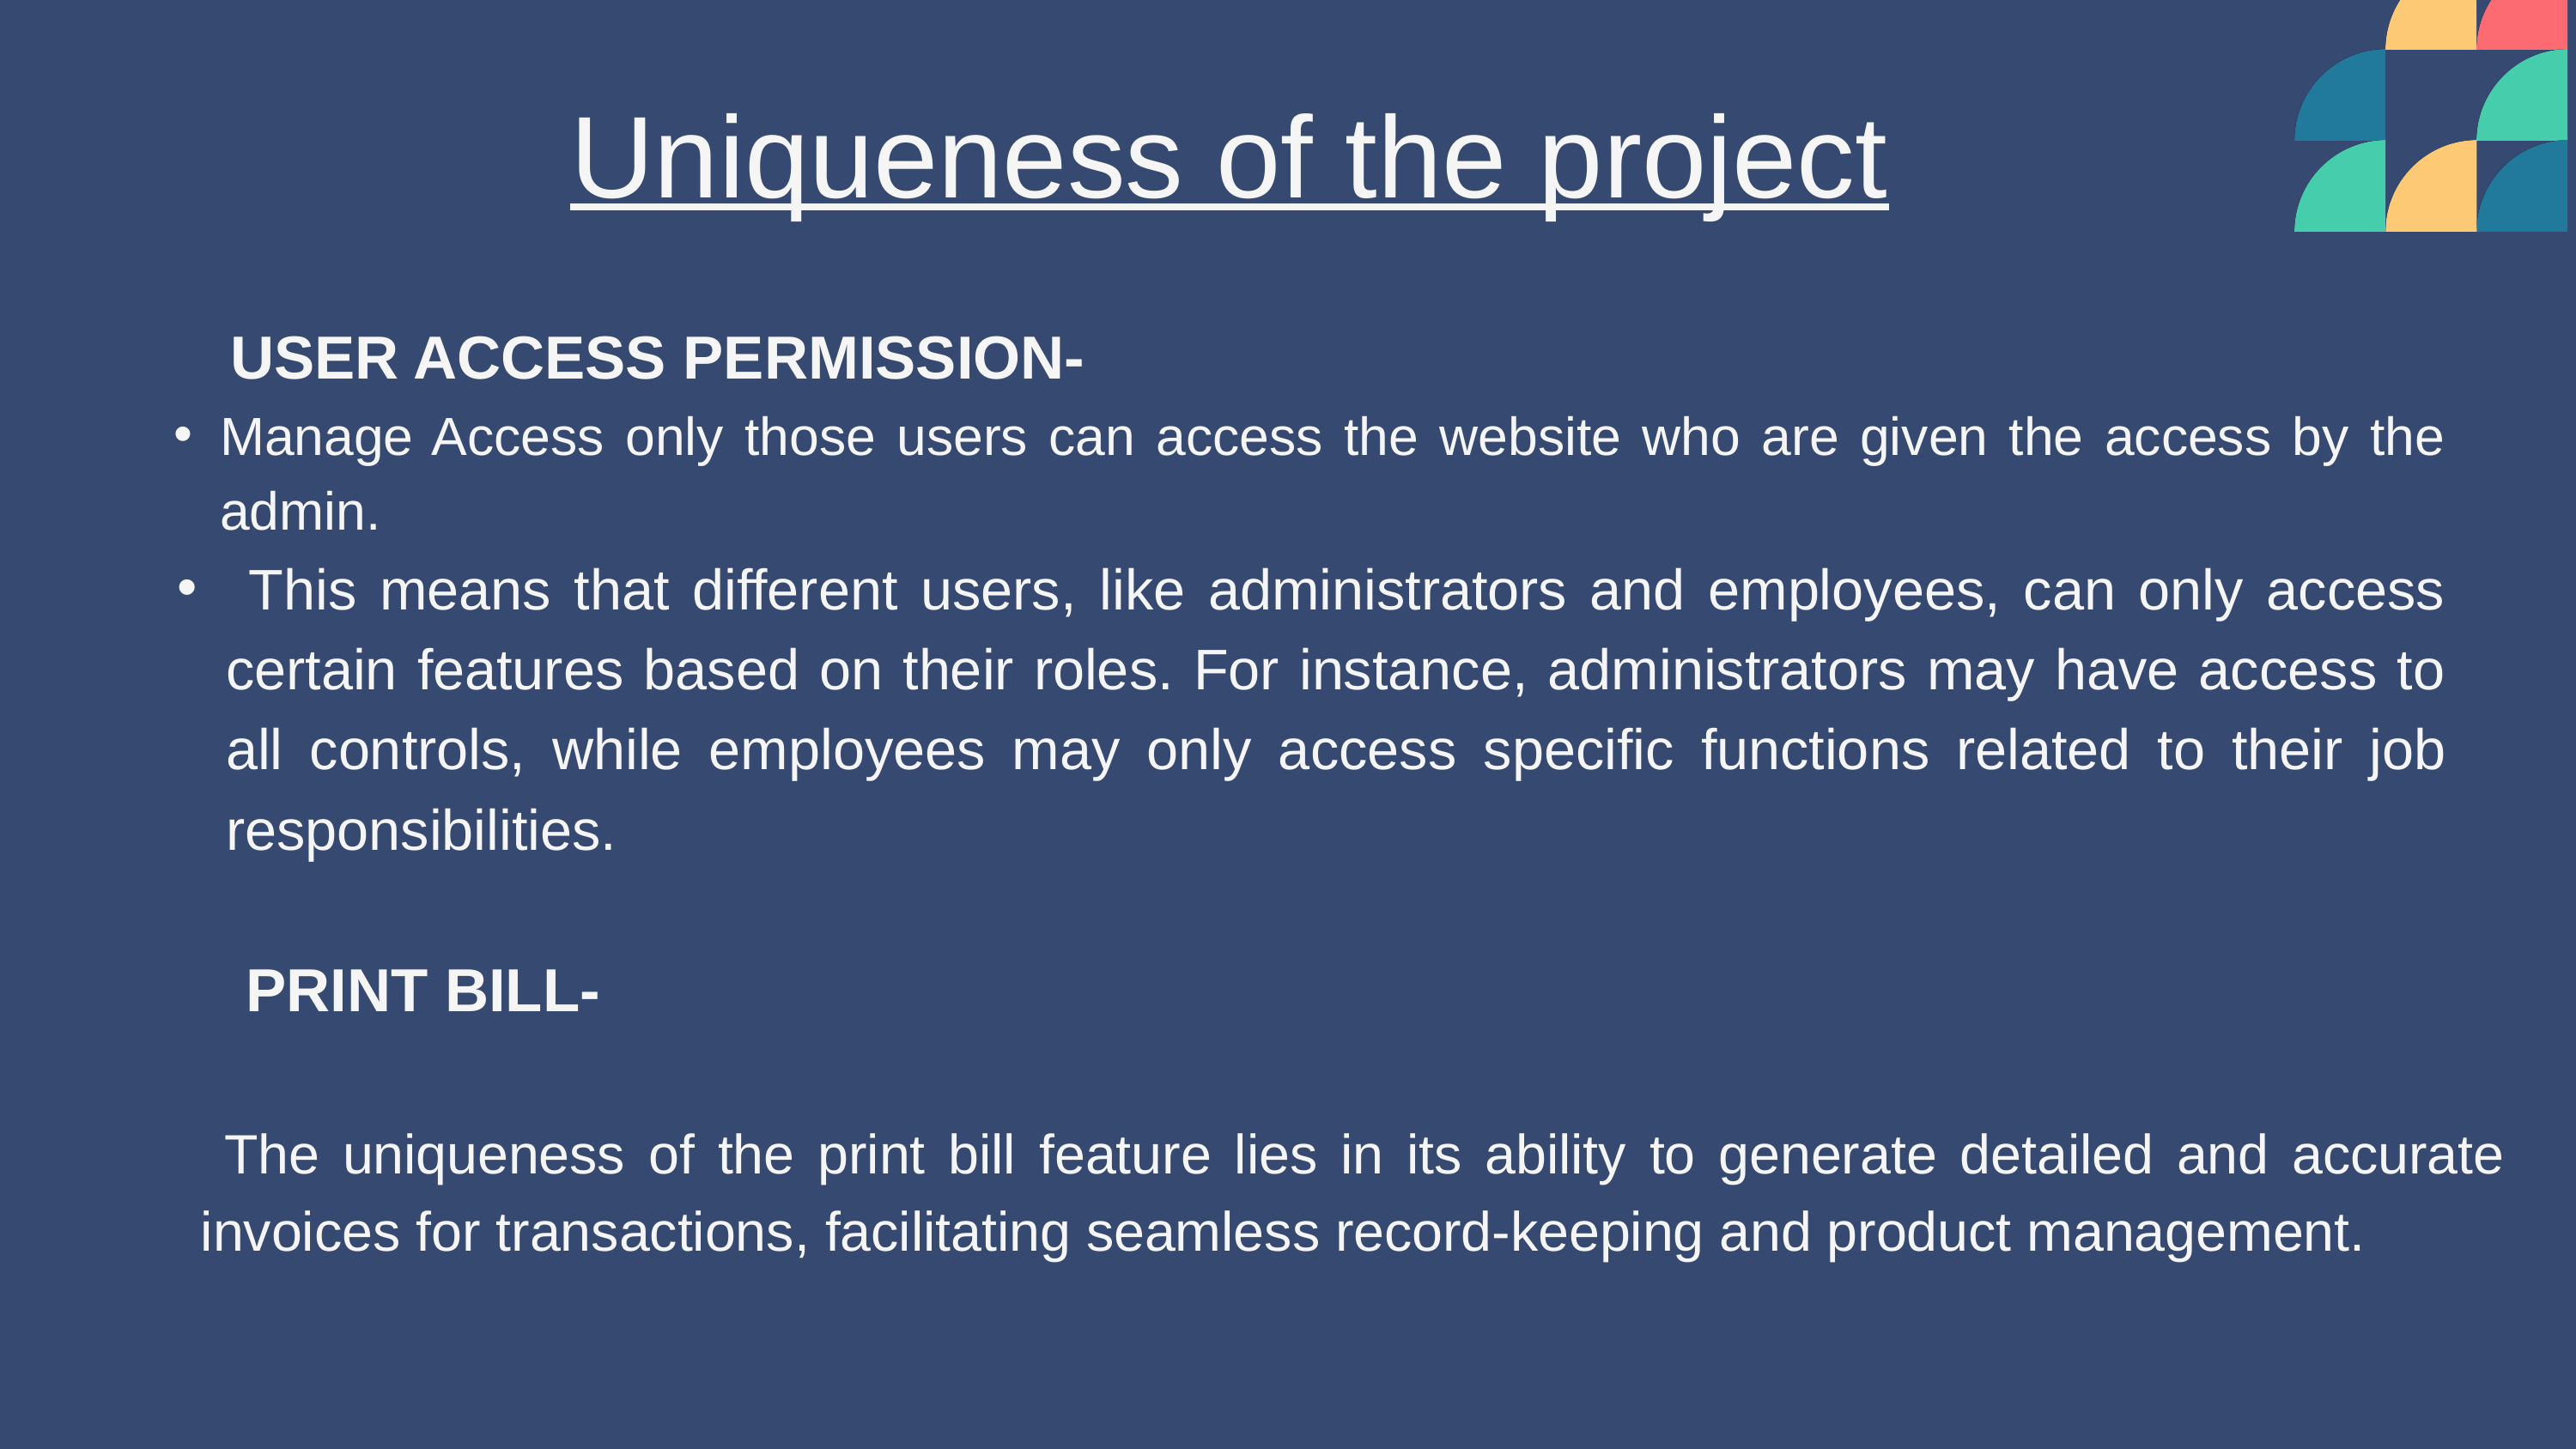

Uniqueness of the project
      USER ACCESS PERMISSION-
Manage Access only those users can access the website who are given the access by the admin.
 This means that different users, like administrators and employees, can only access certain features based on their roles. For instance, administrators may have access to all controls, while employees may only access specific functions related to their job responsibilities.

PRINT BILL-
 The uniqueness of the print bill feature lies in its ability to generate detailed and accurate invoices for transactions, facilitating seamless record-keeping and product management.